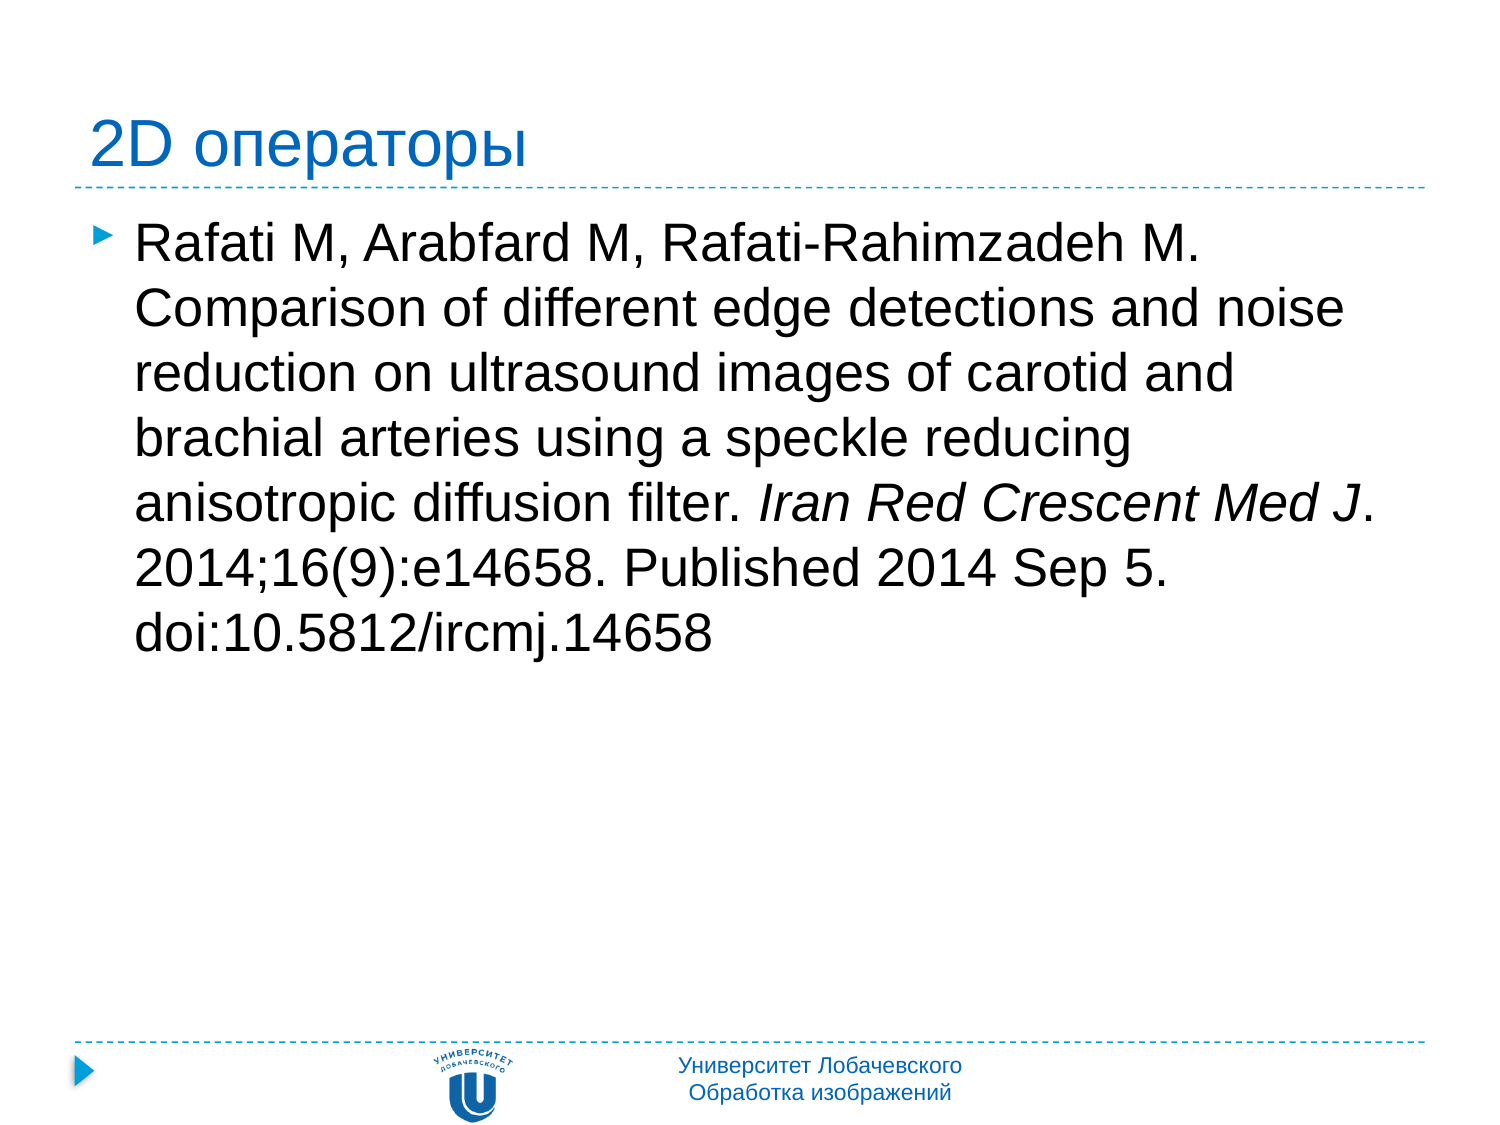

# 2D операторы
Rafati M, Arabfard M, Rafati-Rahimzadeh M. Comparison of different edge detections and noise reduction on ultrasound images of carotid and brachial arteries using a speckle reducing anisotropic diffusion filter. Iran Red Crescent Med J. 2014;16(9):e14658. Published 2014 Sep 5. doi:10.5812/ircmj.14658
232
Университет Лобачевского
Обработка изображений